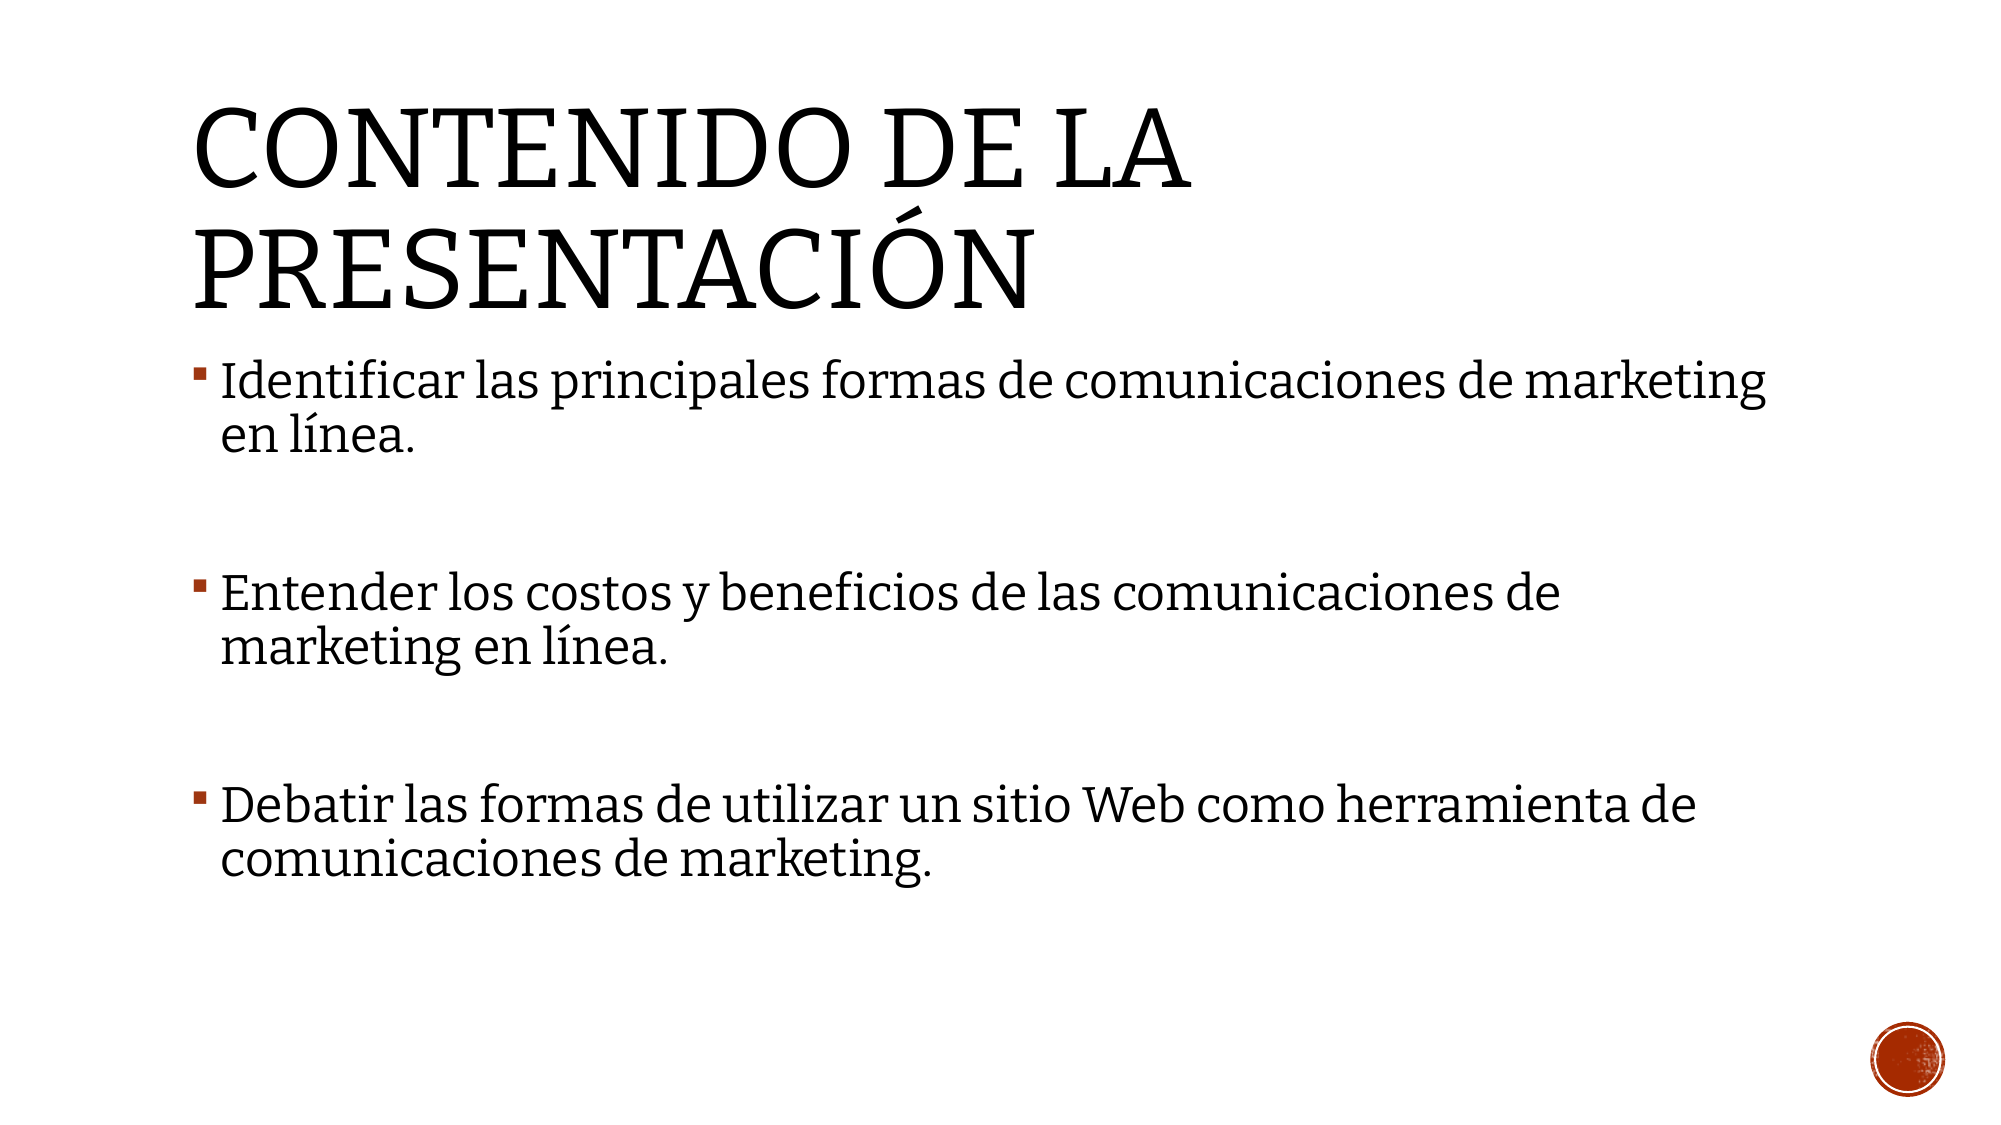

# Contenido de la presentación
Identificar las principales formas de comunicaciones de marketing en línea.

Entender los costos y beneficios de las comunicaciones de marketing en línea.

Debatir las formas de utilizar un sitio Web como herramienta de comunicaciones de marketing.